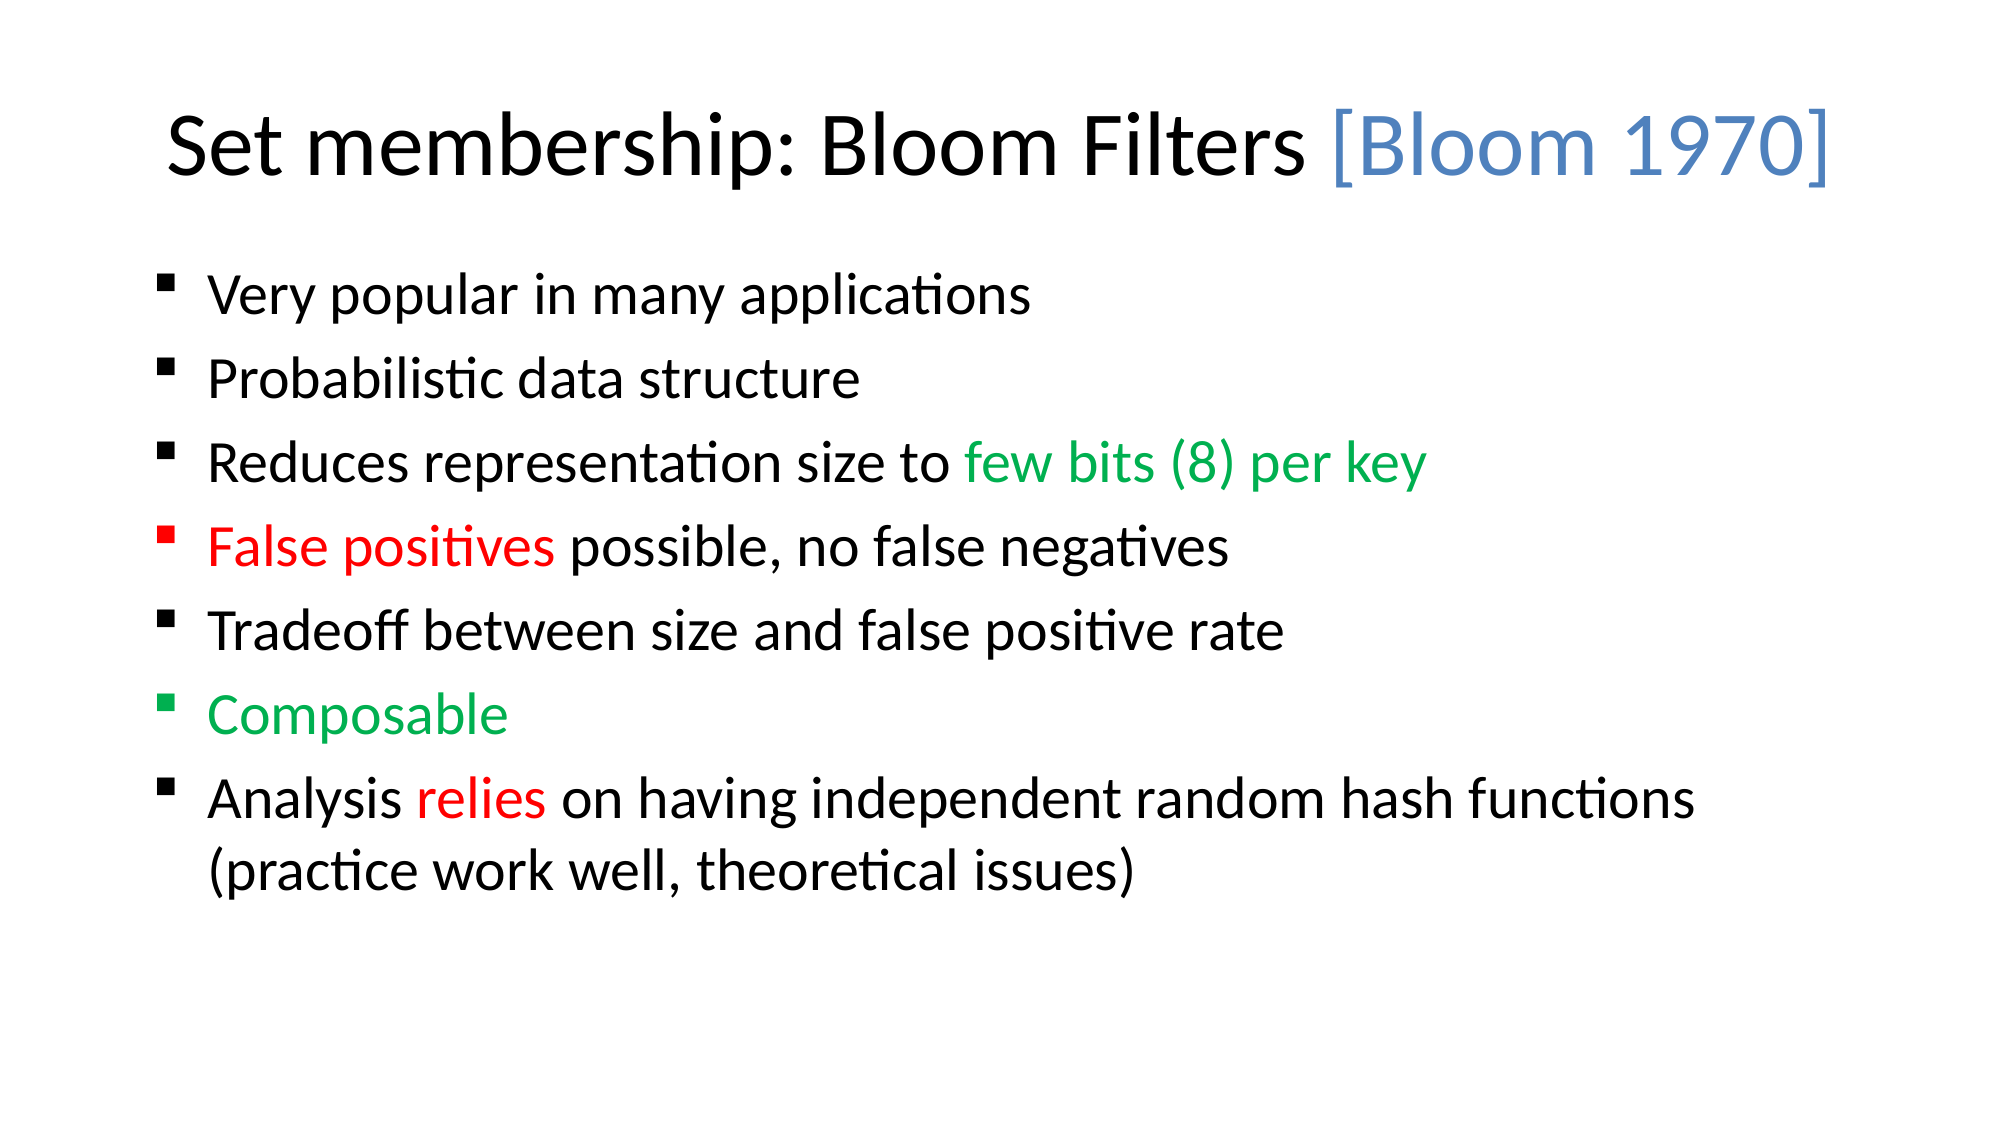

# Set membership: Bloom Filters [Bloom 1970]
Very popular in many applications
Probabilistic data structure
Reduces representation size to few bits (8) per key
False positives possible, no false negatives
Tradeoff between size and false positive rate
Composable
Analysis relies on having independent random hash functions (practice work well, theoretical issues)

29